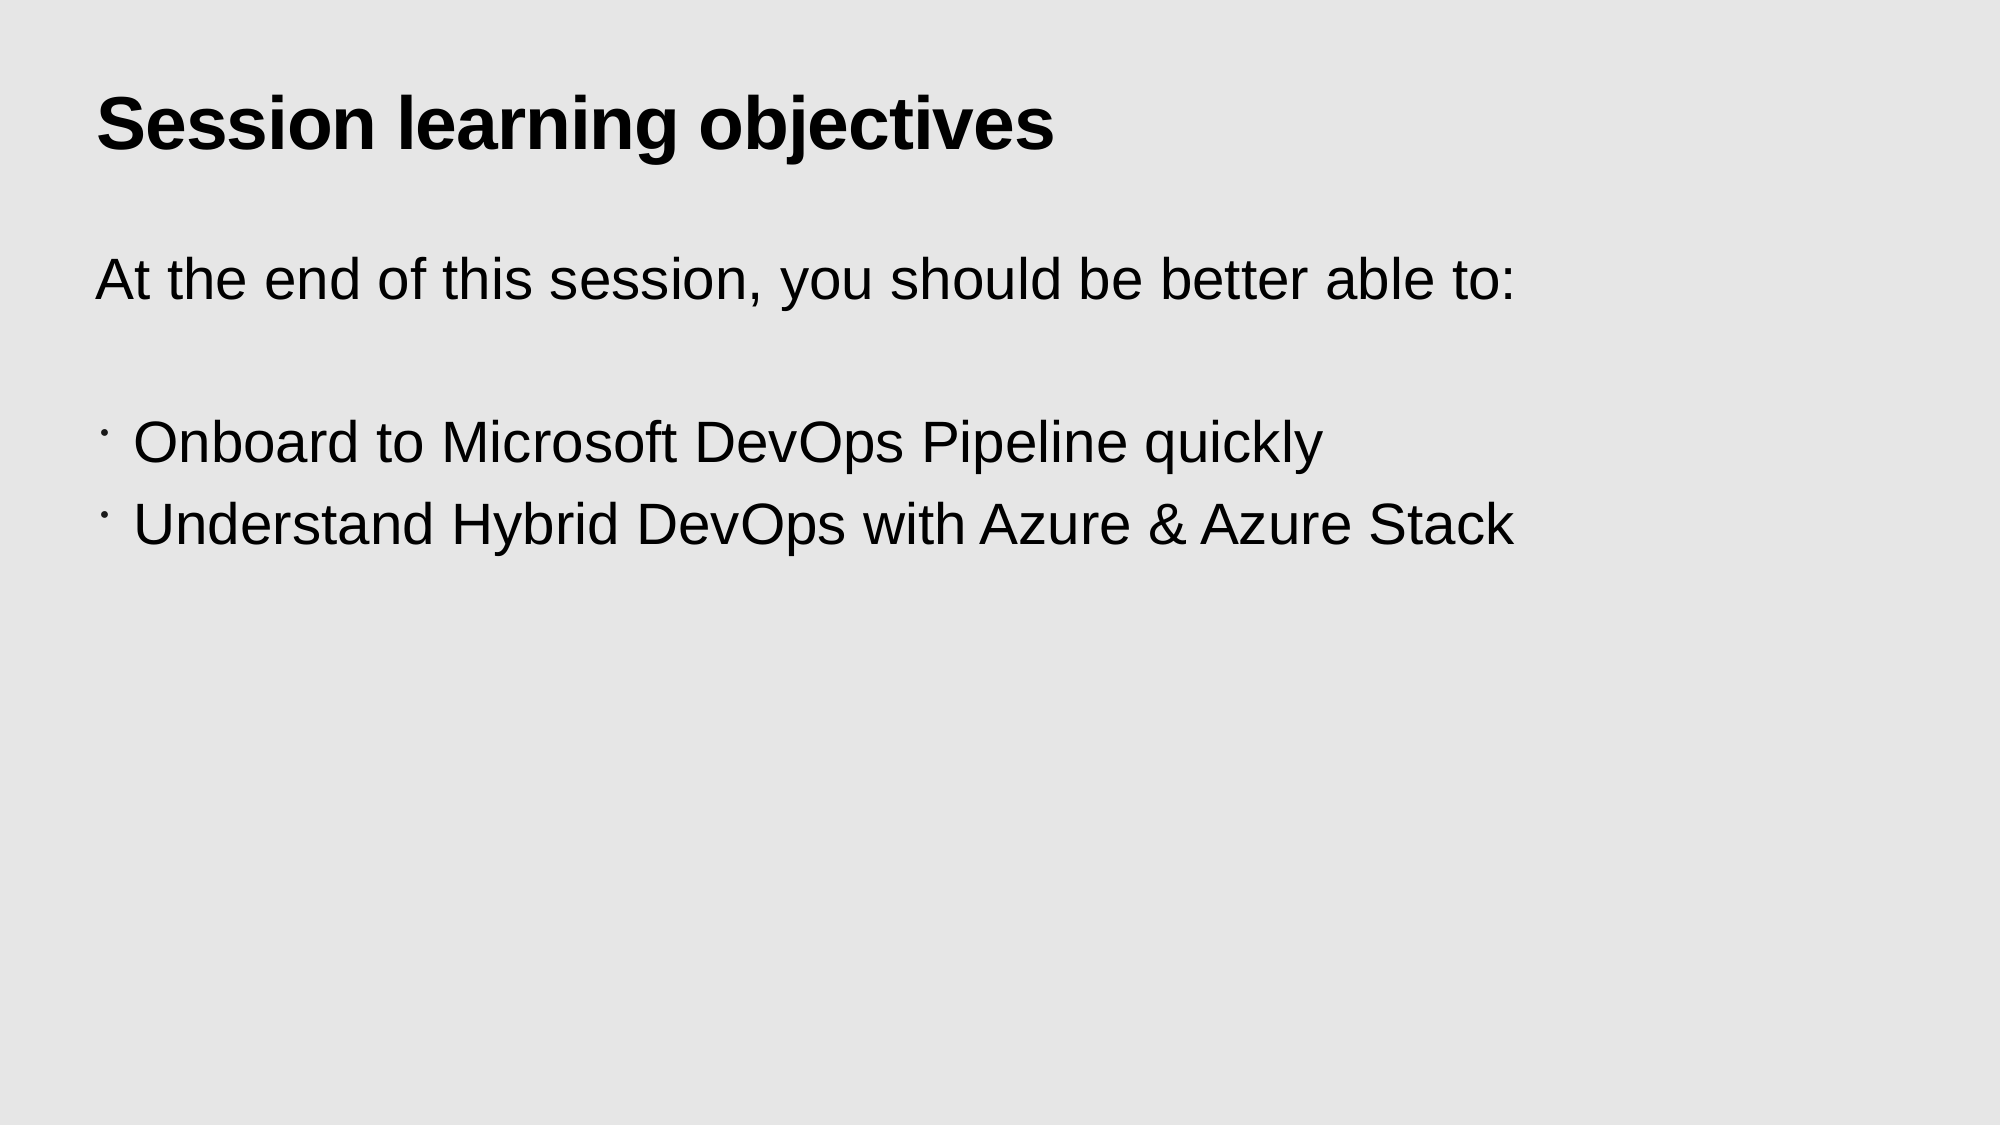

# Session learning objectives
At the end of this session, you should be better able to:

Onboard to Microsoft DevOps Pipeline quickly
Understand Hybrid DevOps with Azure & Azure Stack